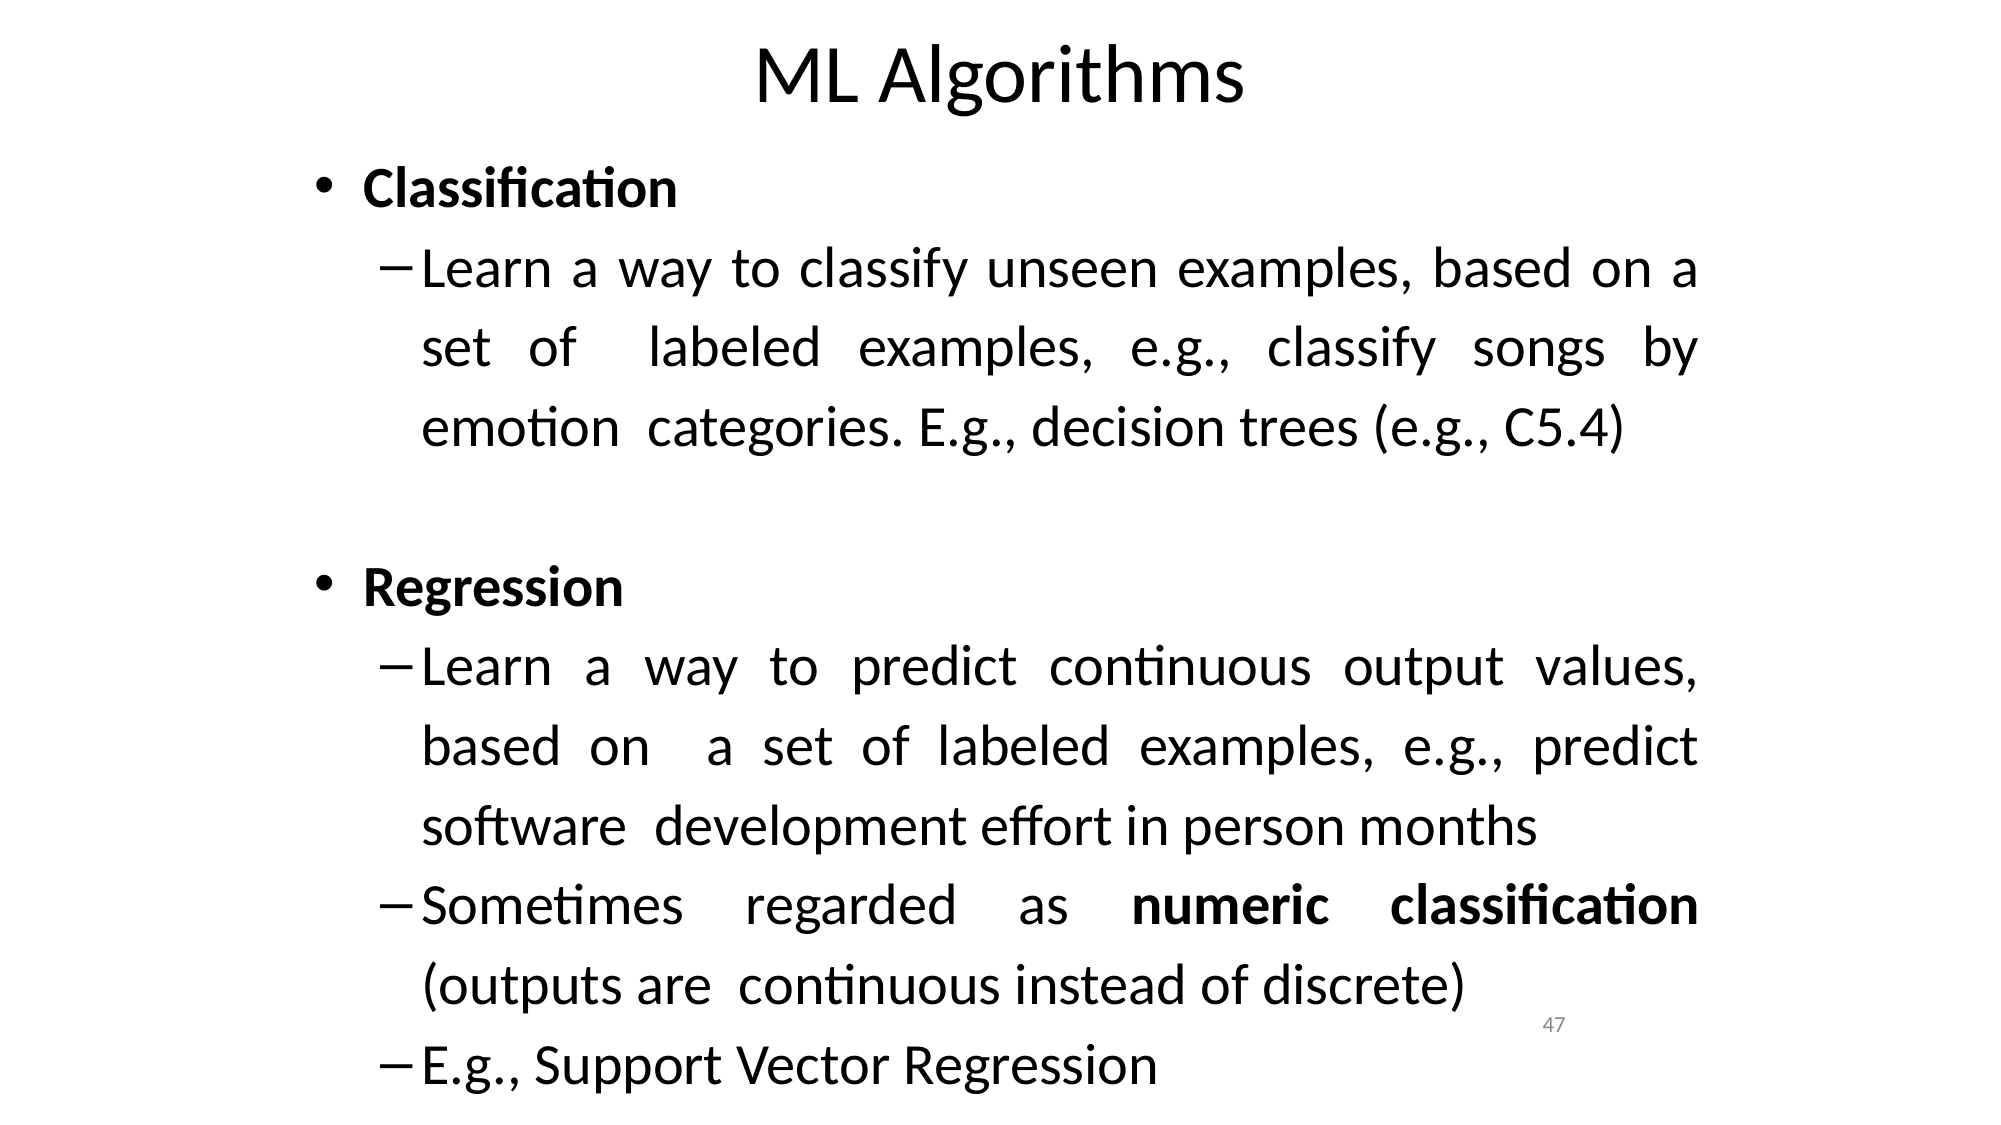

# ML Algorithms
Classification
Learn a way to classify unseen examples, based on a set of  labeled examples, e.g., classify songs by emotion  categories. E.g., decision trees (e.g., C5.4)

Regression
Learn a way to predict continuous output values, based on  a set of labeled examples, e.g., predict software  development effort in person months
Sometimes regarded as numeric classification (outputs are  continuous instead of discrete)
E.g., Support Vector Regression
47

47